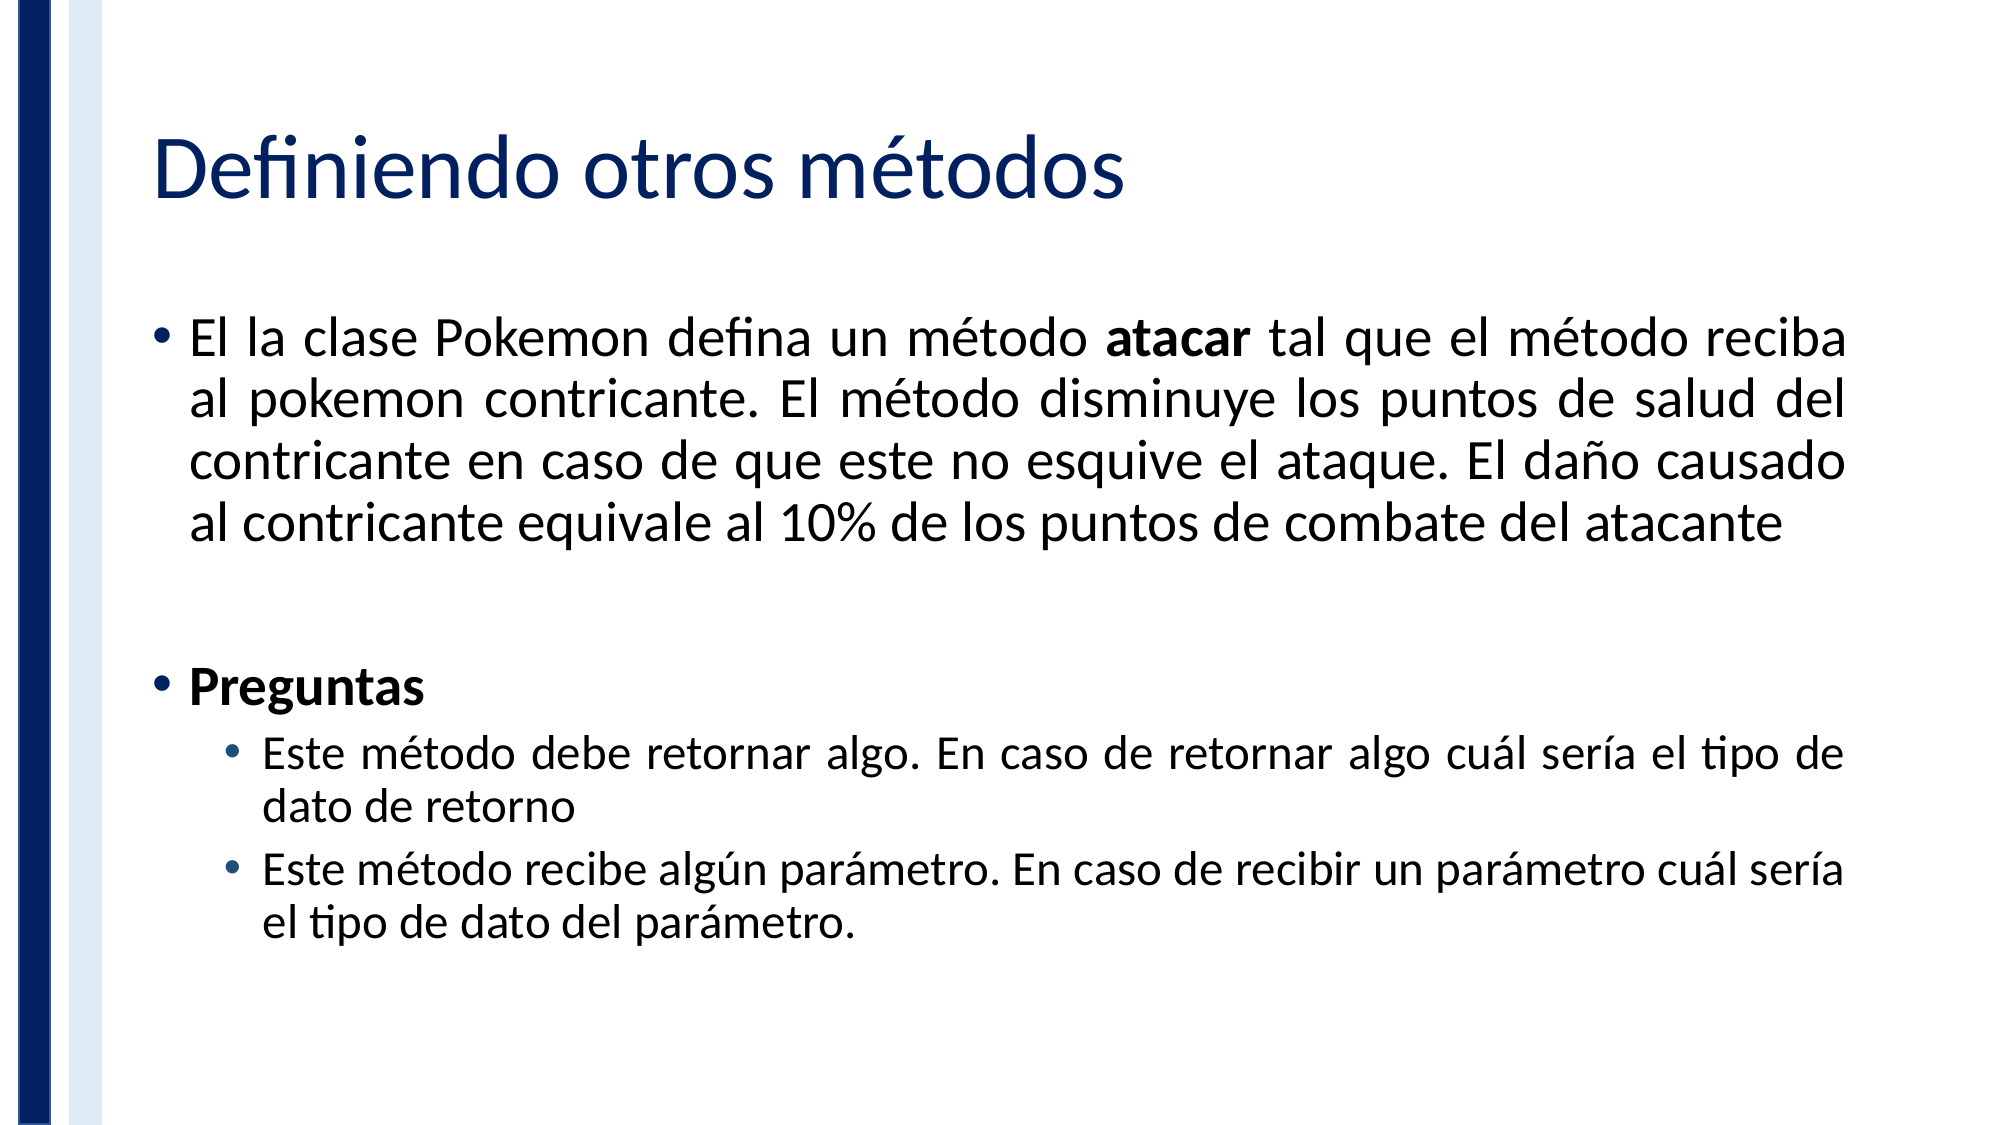

# Definiendo otros métodos
El la clase Pokemon defina un método atacar tal que el método reciba al pokemon contricante. El método disminuye los puntos de salud del contricante en caso de que este no esquive el ataque. El daño causado al contricante equivale al 10% de los puntos de combate del atacante

Preguntas
Este método debe retornar algo. En caso de retornar algo cuál sería el tipo de dato de retorno
Este método recibe algún parámetro. En caso de recibir un parámetro cuál sería el tipo de dato del parámetro.